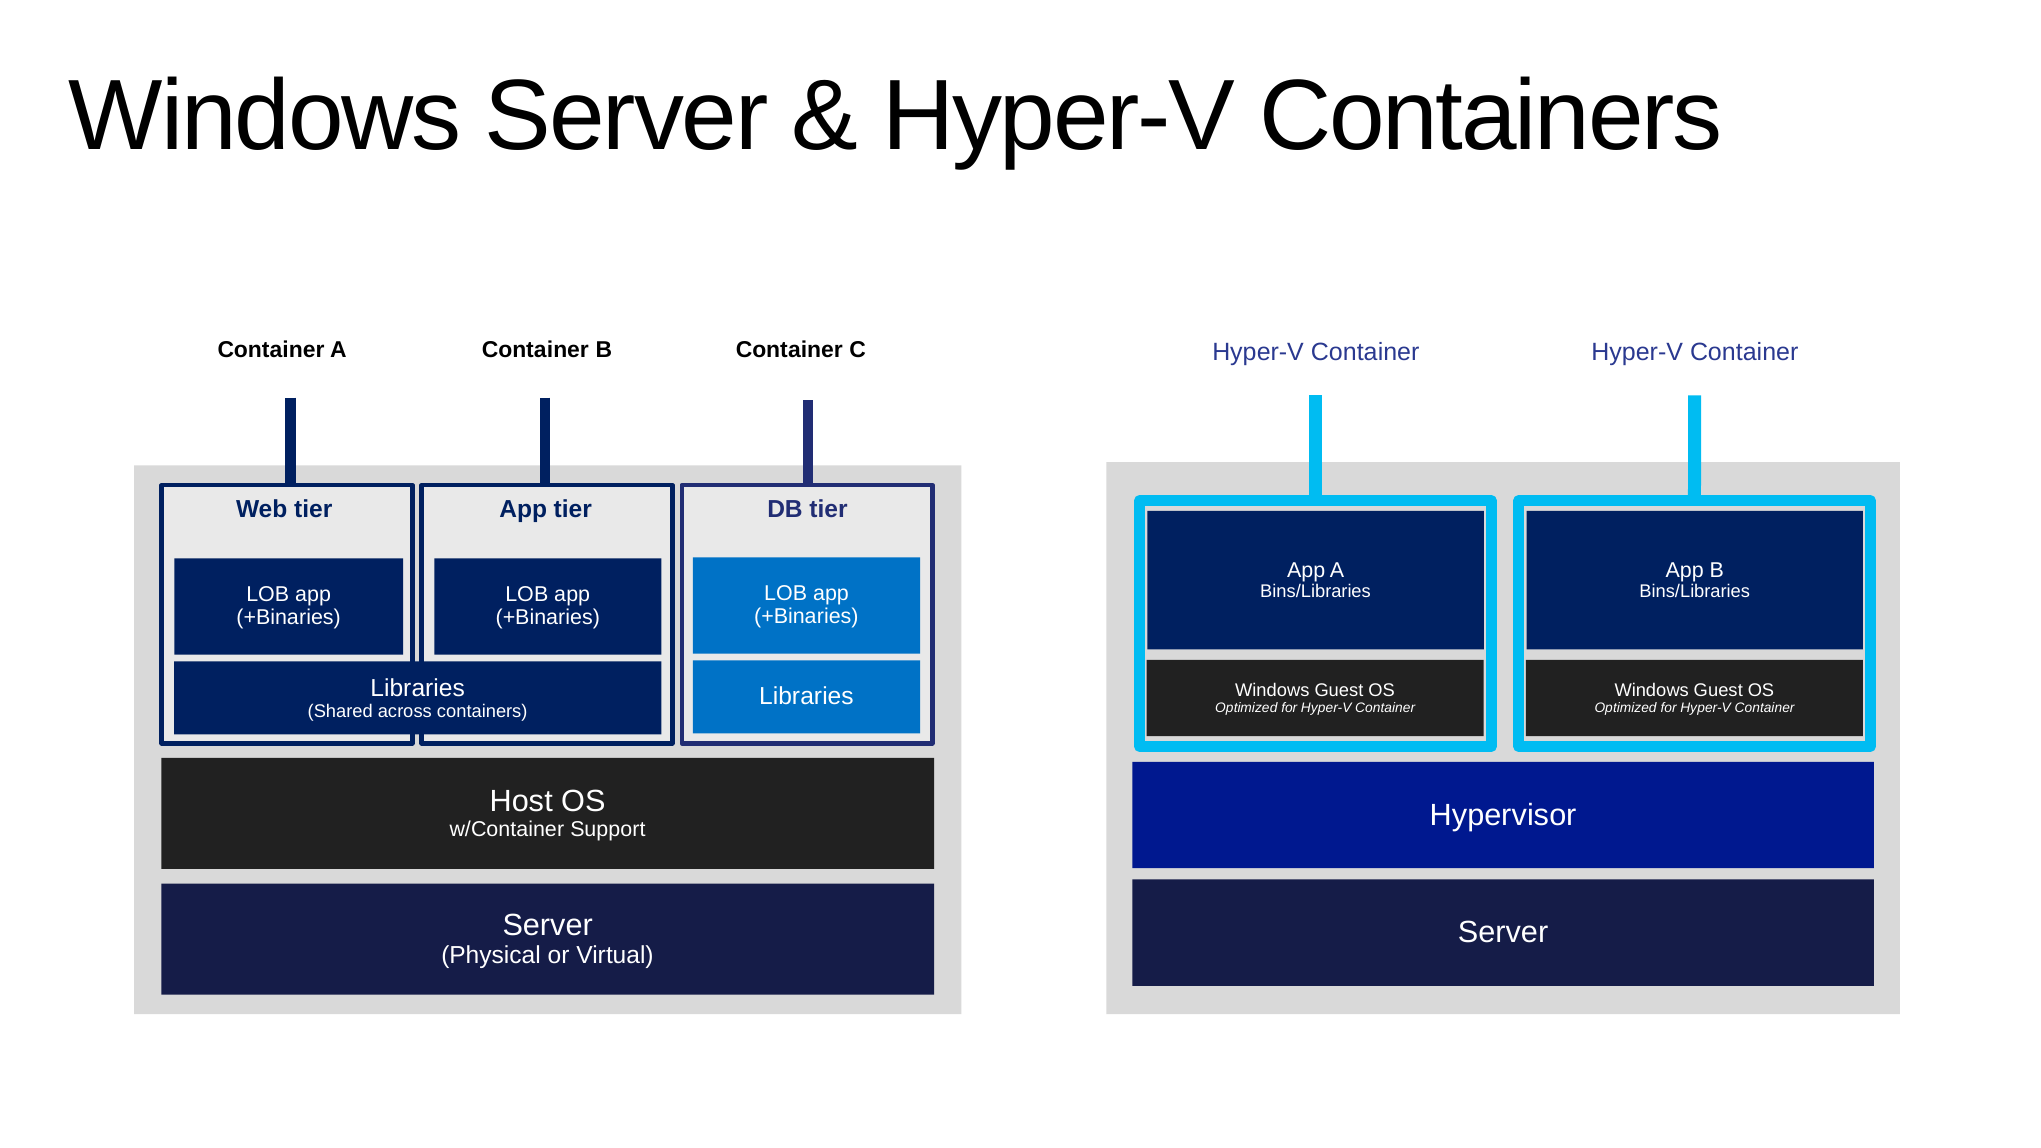

# Windows Server & Hyper-V Containers
Container A
Container B
Container C

App tier
DB tier
Web tier

LOB app
(+Binaries)
LOB app
(+Binaries)
LOB app
(+Binaries)
Libraries
Libraries
(Shared across containers)
Host OS
w/Container Support
Server
(Physical or Virtual)
Hyper-V Container
Hyper-V Container

App A
Bins/Libraries
App B
Bins/Libraries
Windows Guest OS
Optimized for Hyper-V Container
Windows Guest OS
Optimized for Hyper-V Container
Hypervisor
Server